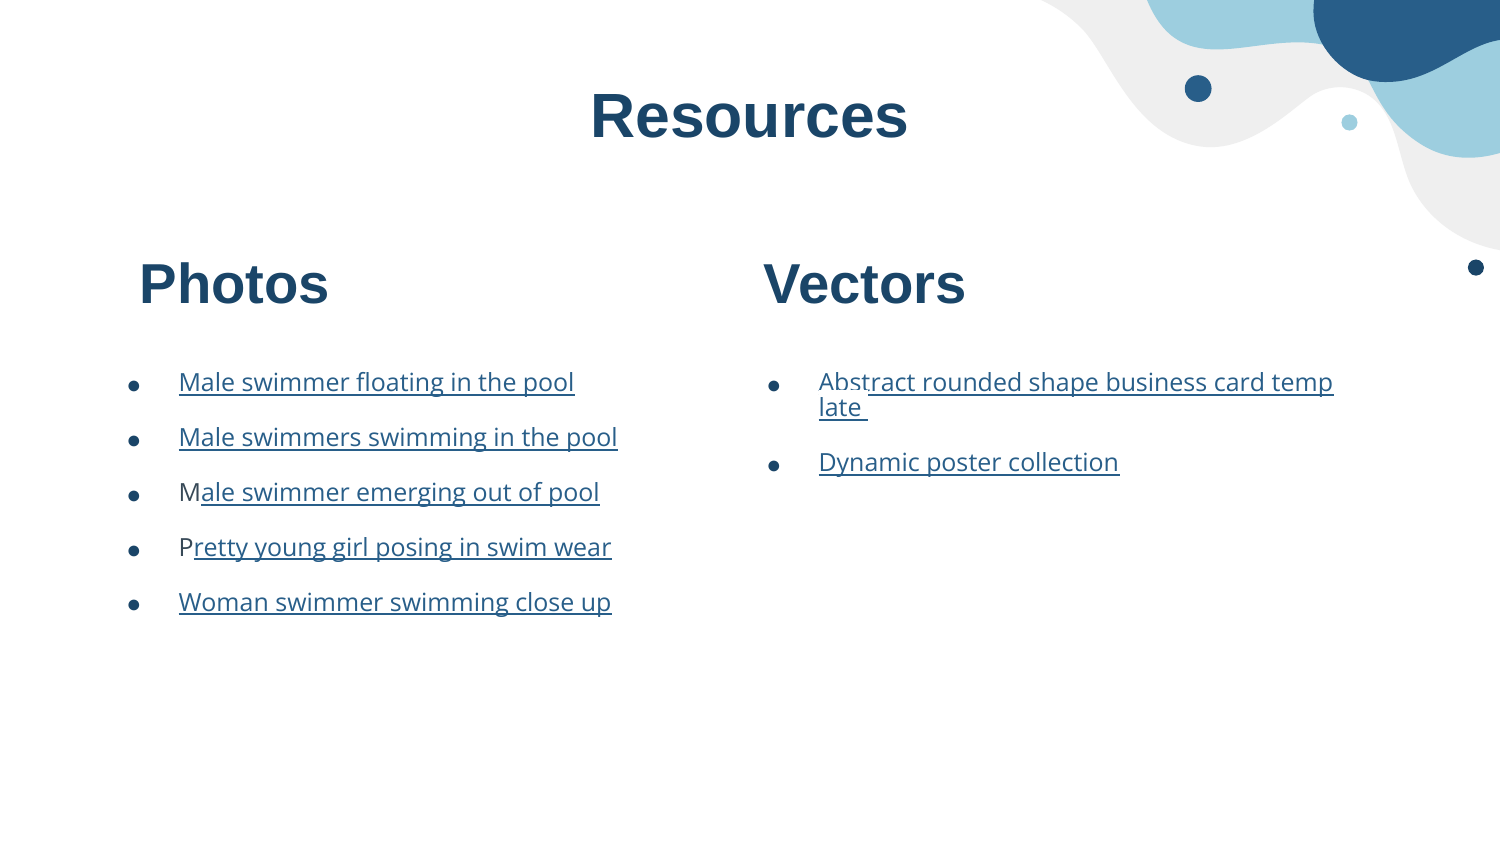

# Resources
Photos
Vectors
Male swimmer floating in the pool
Male swimmers swimming in the pool
Male swimmer emerging out of pool
Pretty young girl posing in swim wear
Woman swimmer swimming close up
Abstract rounded shape business card template
Dynamic poster collection